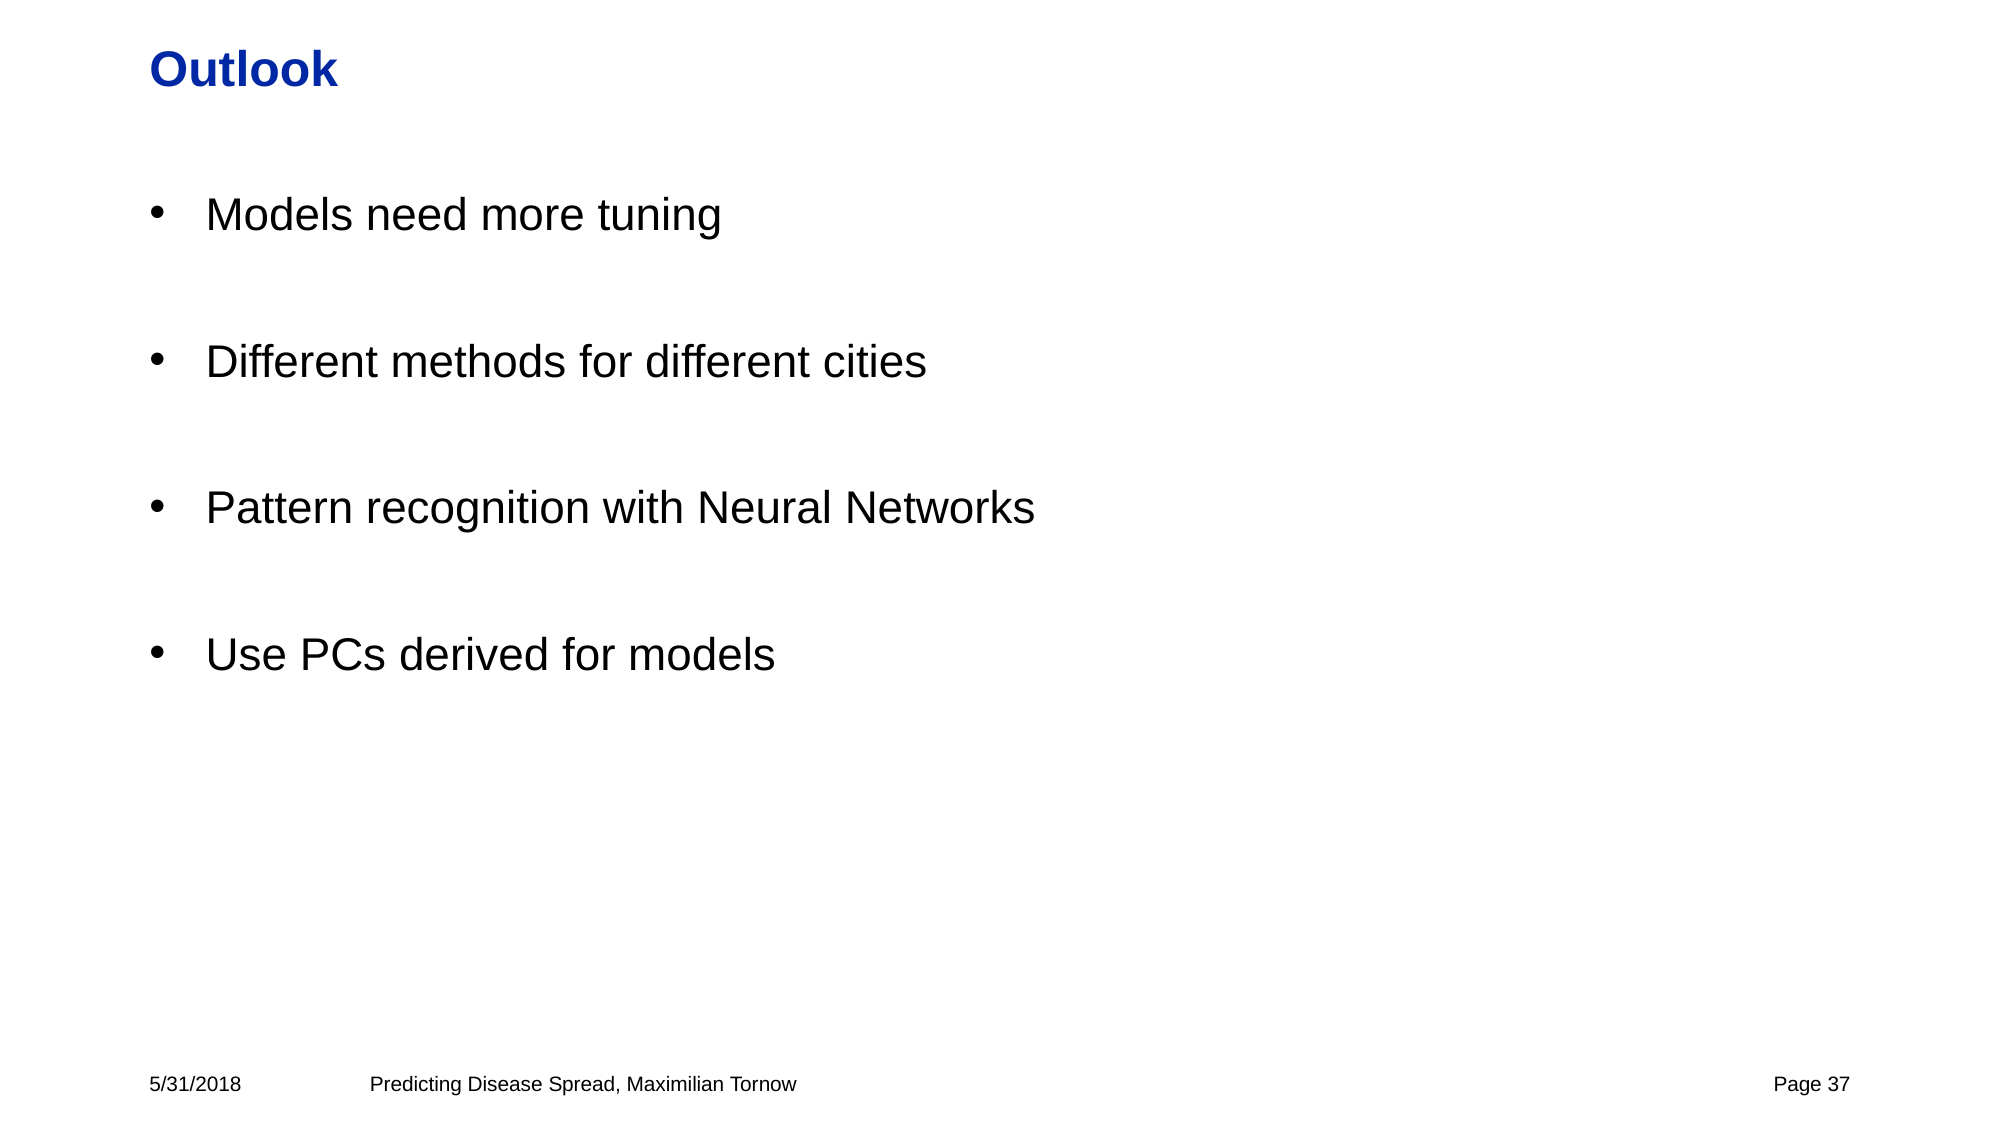

# Outlook
Models need more tuning

Different methods for different cities

Pattern recognition with Neural Networks

Use PCs derived for models

5/31/2018
Predicting Disease Spread, Maximilian Tornow
Page 37